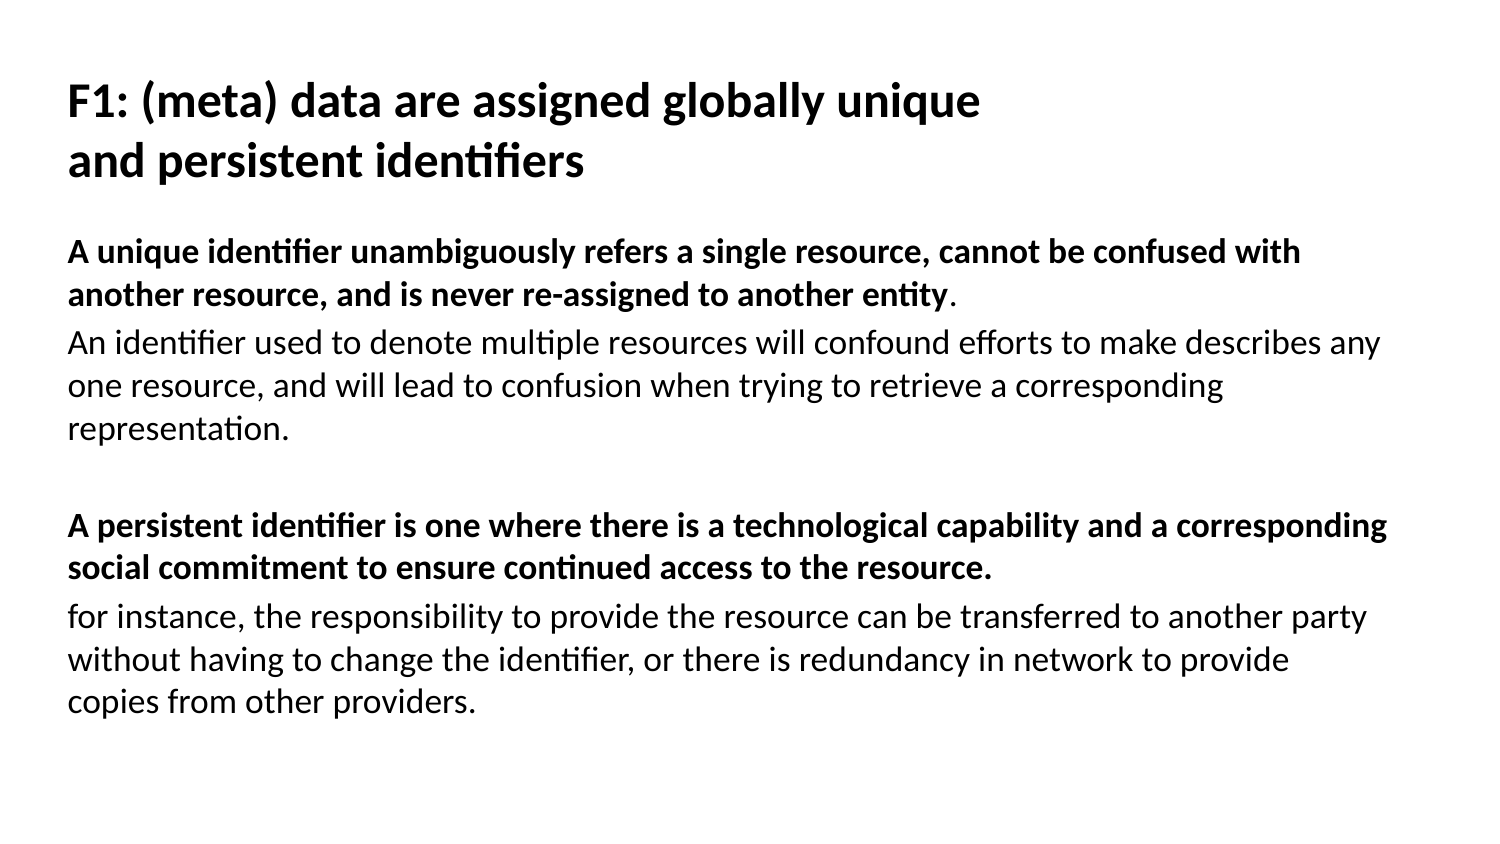

# F1: (meta) data are assigned globally unique and persistent identifiers
A unique identifier unambiguously refers a single resource, cannot be confused with another resource, and is never re-assigned to another entity.
An identifier used to denote multiple resources will confound efforts to make describes any one resource, and will lead to confusion when trying to retrieve a corresponding representation.

A persistent identifier is one where there is a technological capability and a corresponding social commitment to ensure continued access to the resource.
for instance, the responsibility to provide the resource can be transferred to another party without having to change the identifier, or there is redundancy in network to provide copies from other providers.